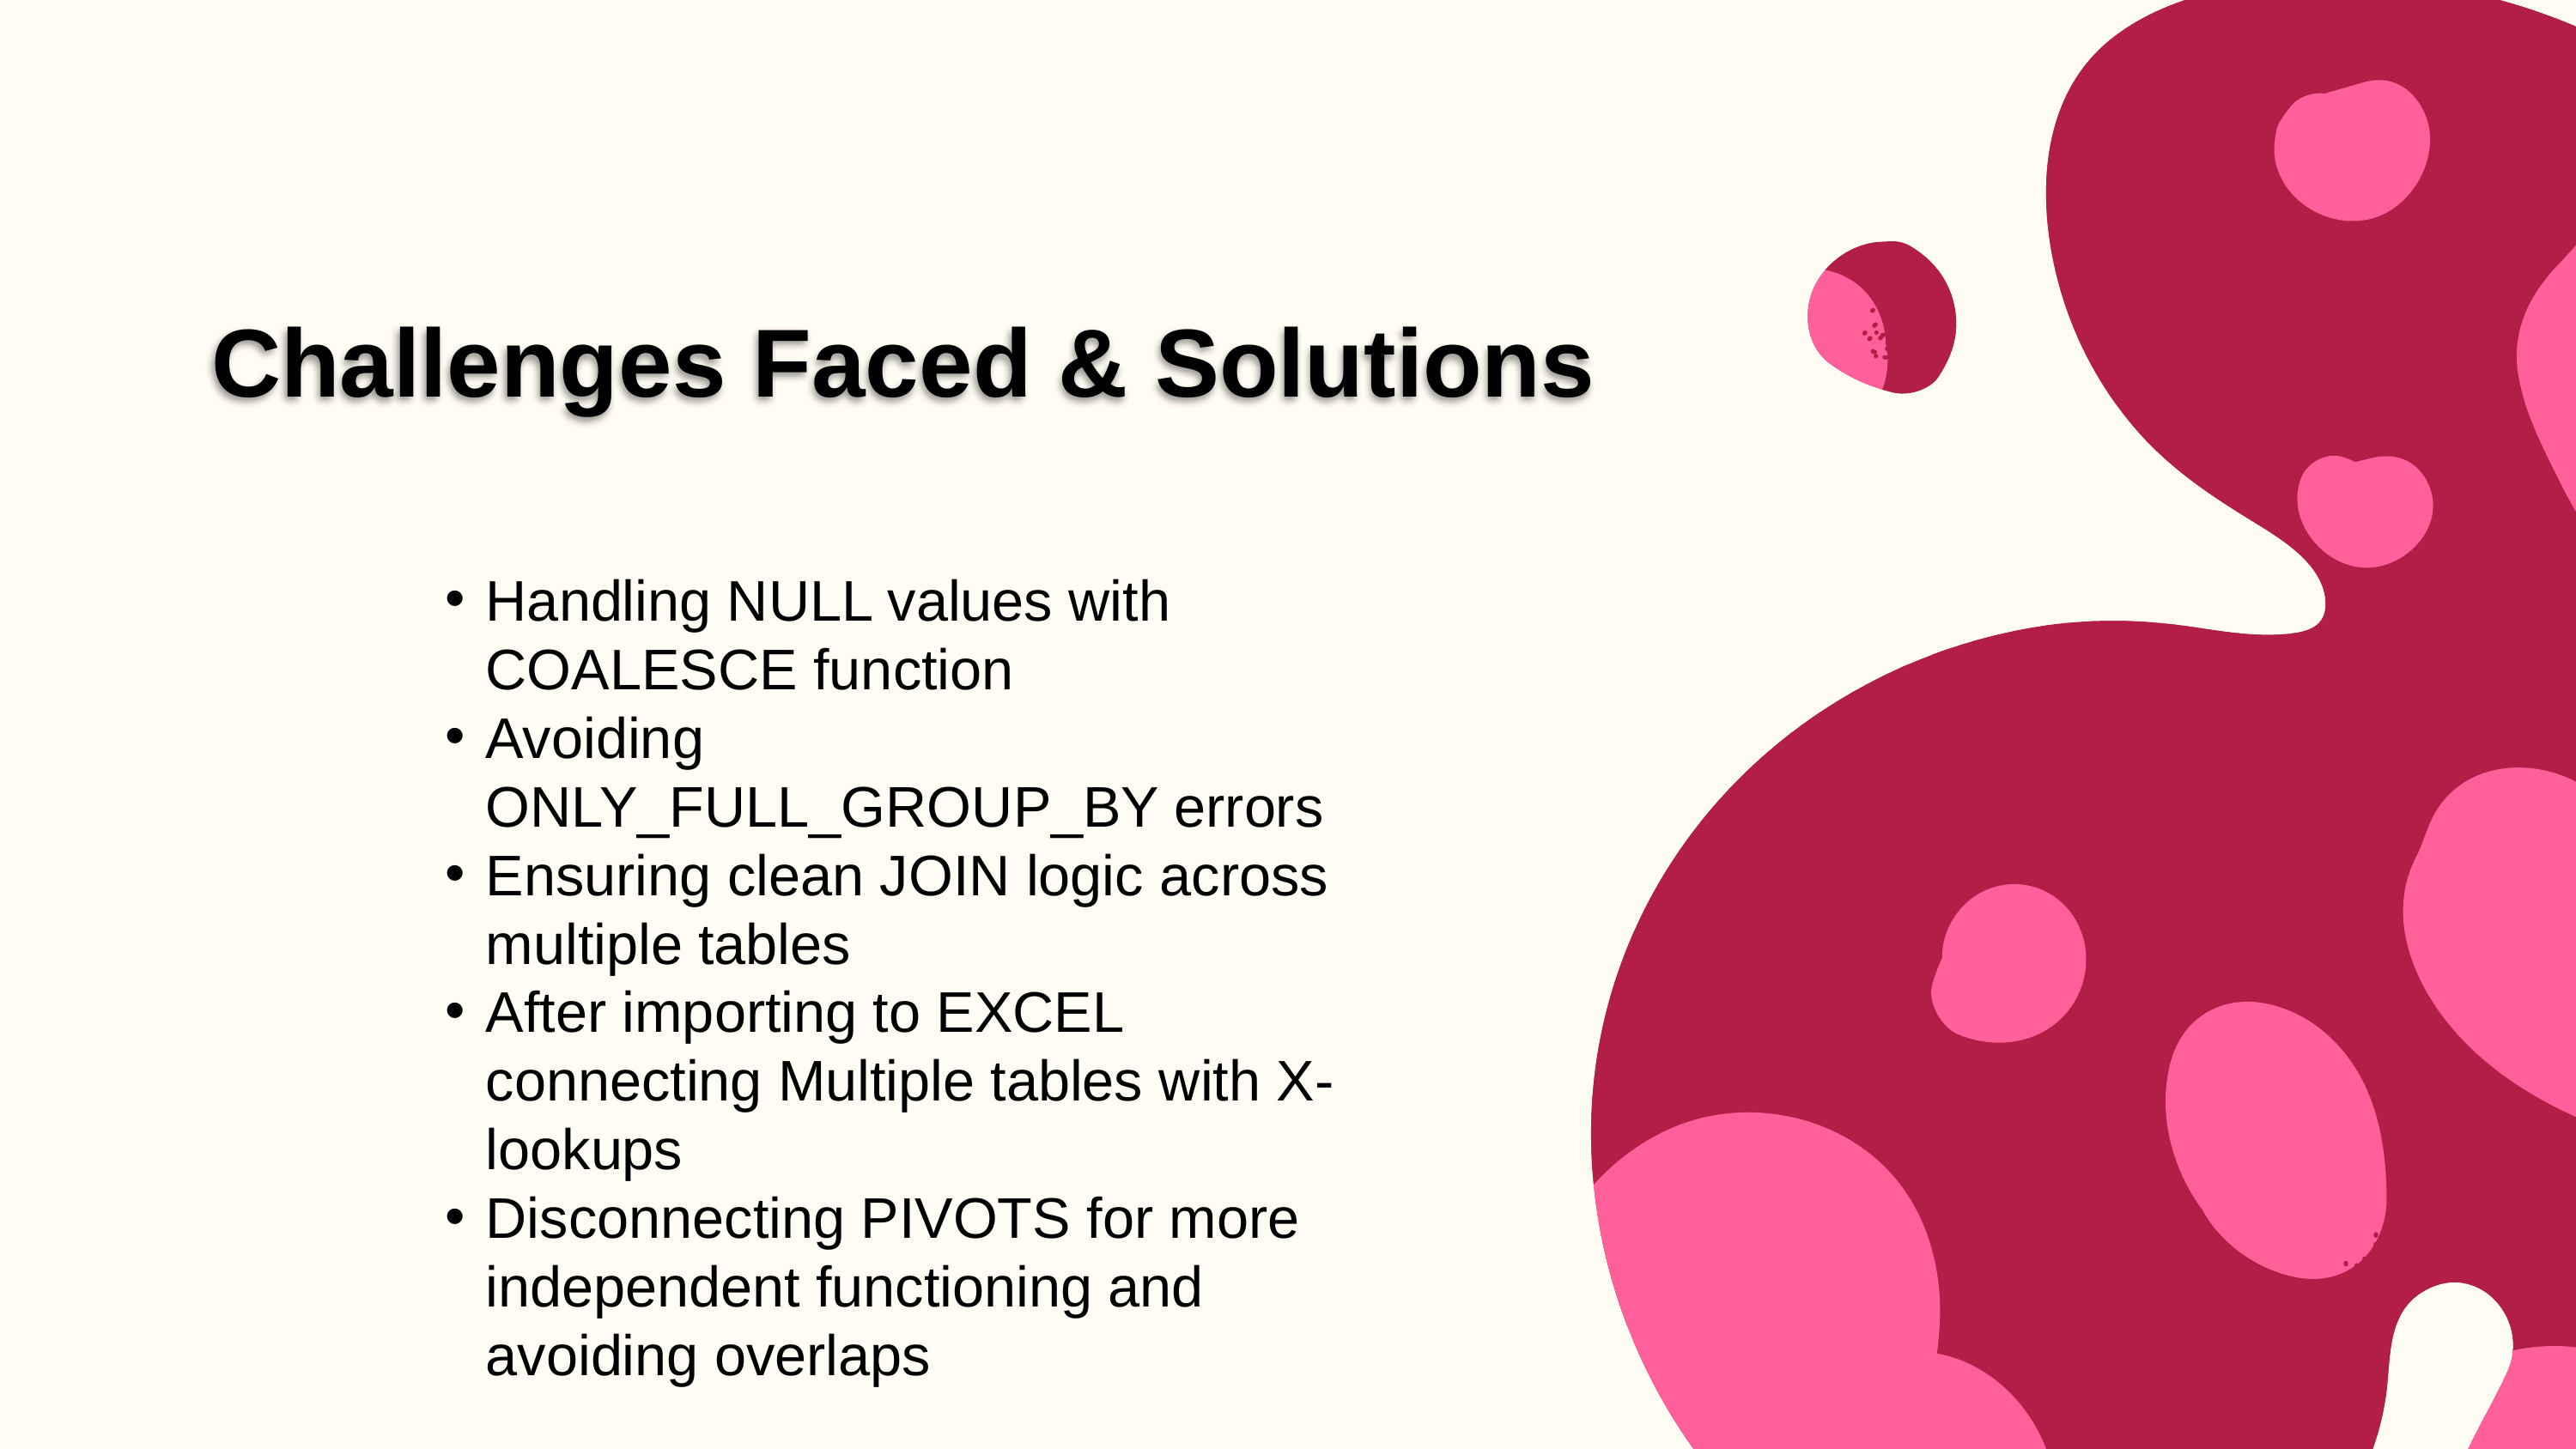

Challenges Faced & Solutions
Handling NULL values with COALESCE function
Avoiding ONLY_FULL_GROUP_BY errors
Ensuring clean JOIN logic across multiple tables
After importing to EXCEL connecting Multiple tables with X-lookups
Disconnecting PIVOTS for more independent functioning and avoiding overlaps